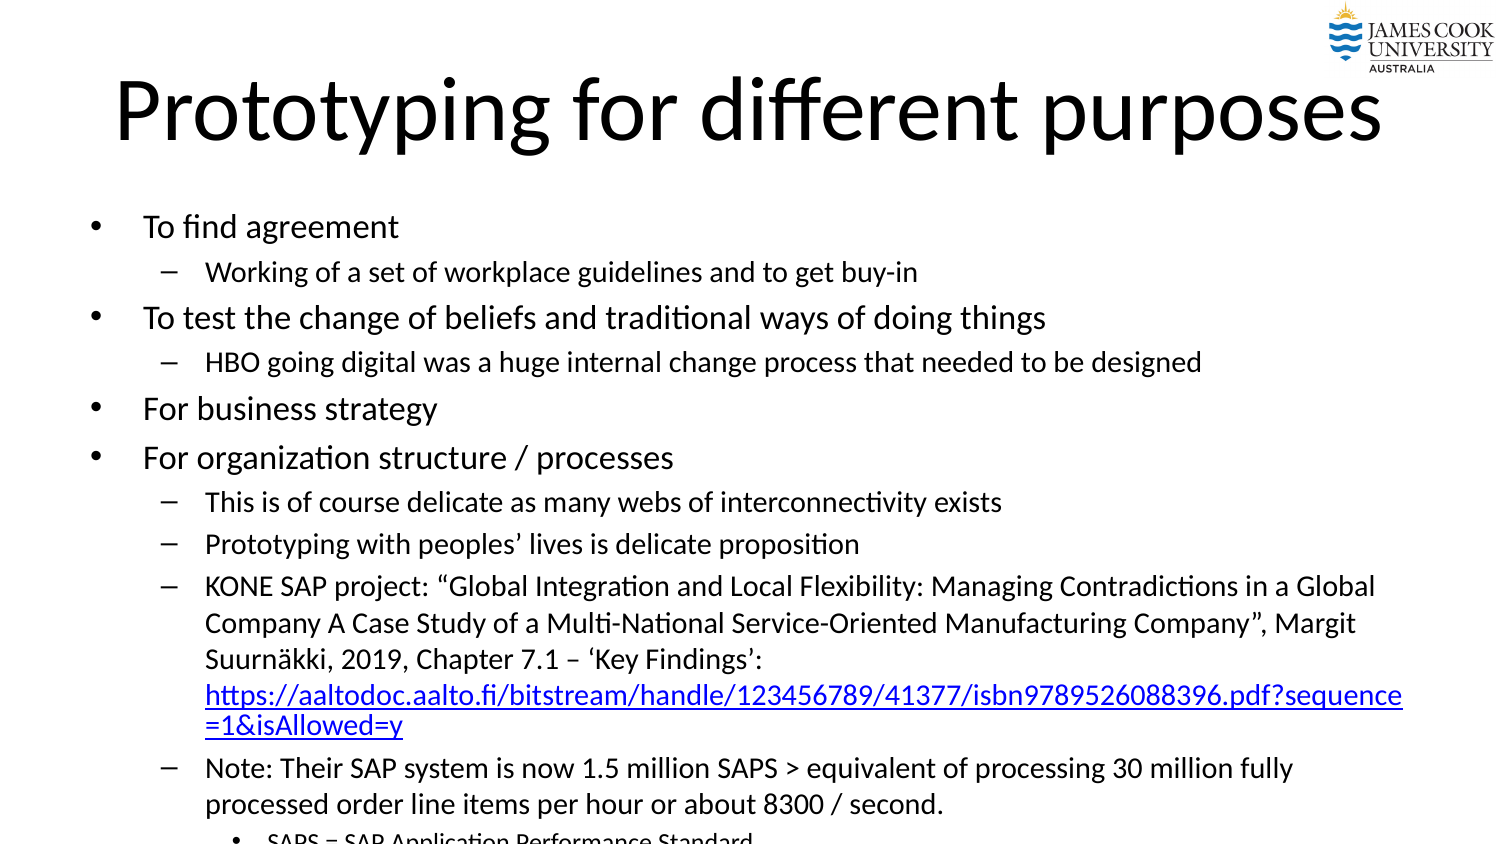

# Prototyping for different purposes
To find agreement
Working of a set of workplace guidelines and to get buy-in
To test the change of beliefs and traditional ways of doing things
HBO going digital was a huge internal change process that needed to be designed
For business strategy
For organization structure / processes
This is of course delicate as many webs of interconnectivity exists
Prototyping with peoples’ lives is delicate proposition
KONE SAP project: “Global Integration and Local Flexibility: Managing Contradictions in a Global Company A Case Study of a Multi-National Service-Oriented Manufacturing Company”, Margit Suurnäkki, 2019, Chapter 7.1 – ‘Key Findings’: https://aaltodoc.aalto.fi/bitstream/handle/123456789/41377/isbn9789526088396.pdf?sequence=1&isAllowed=y
Note: Their SAP system is now 1.5 million SAPS > equivalent of processing 30 million fully processed order line items per hour or about 8300 / second.
SAPS = SAP Application Performance Standard